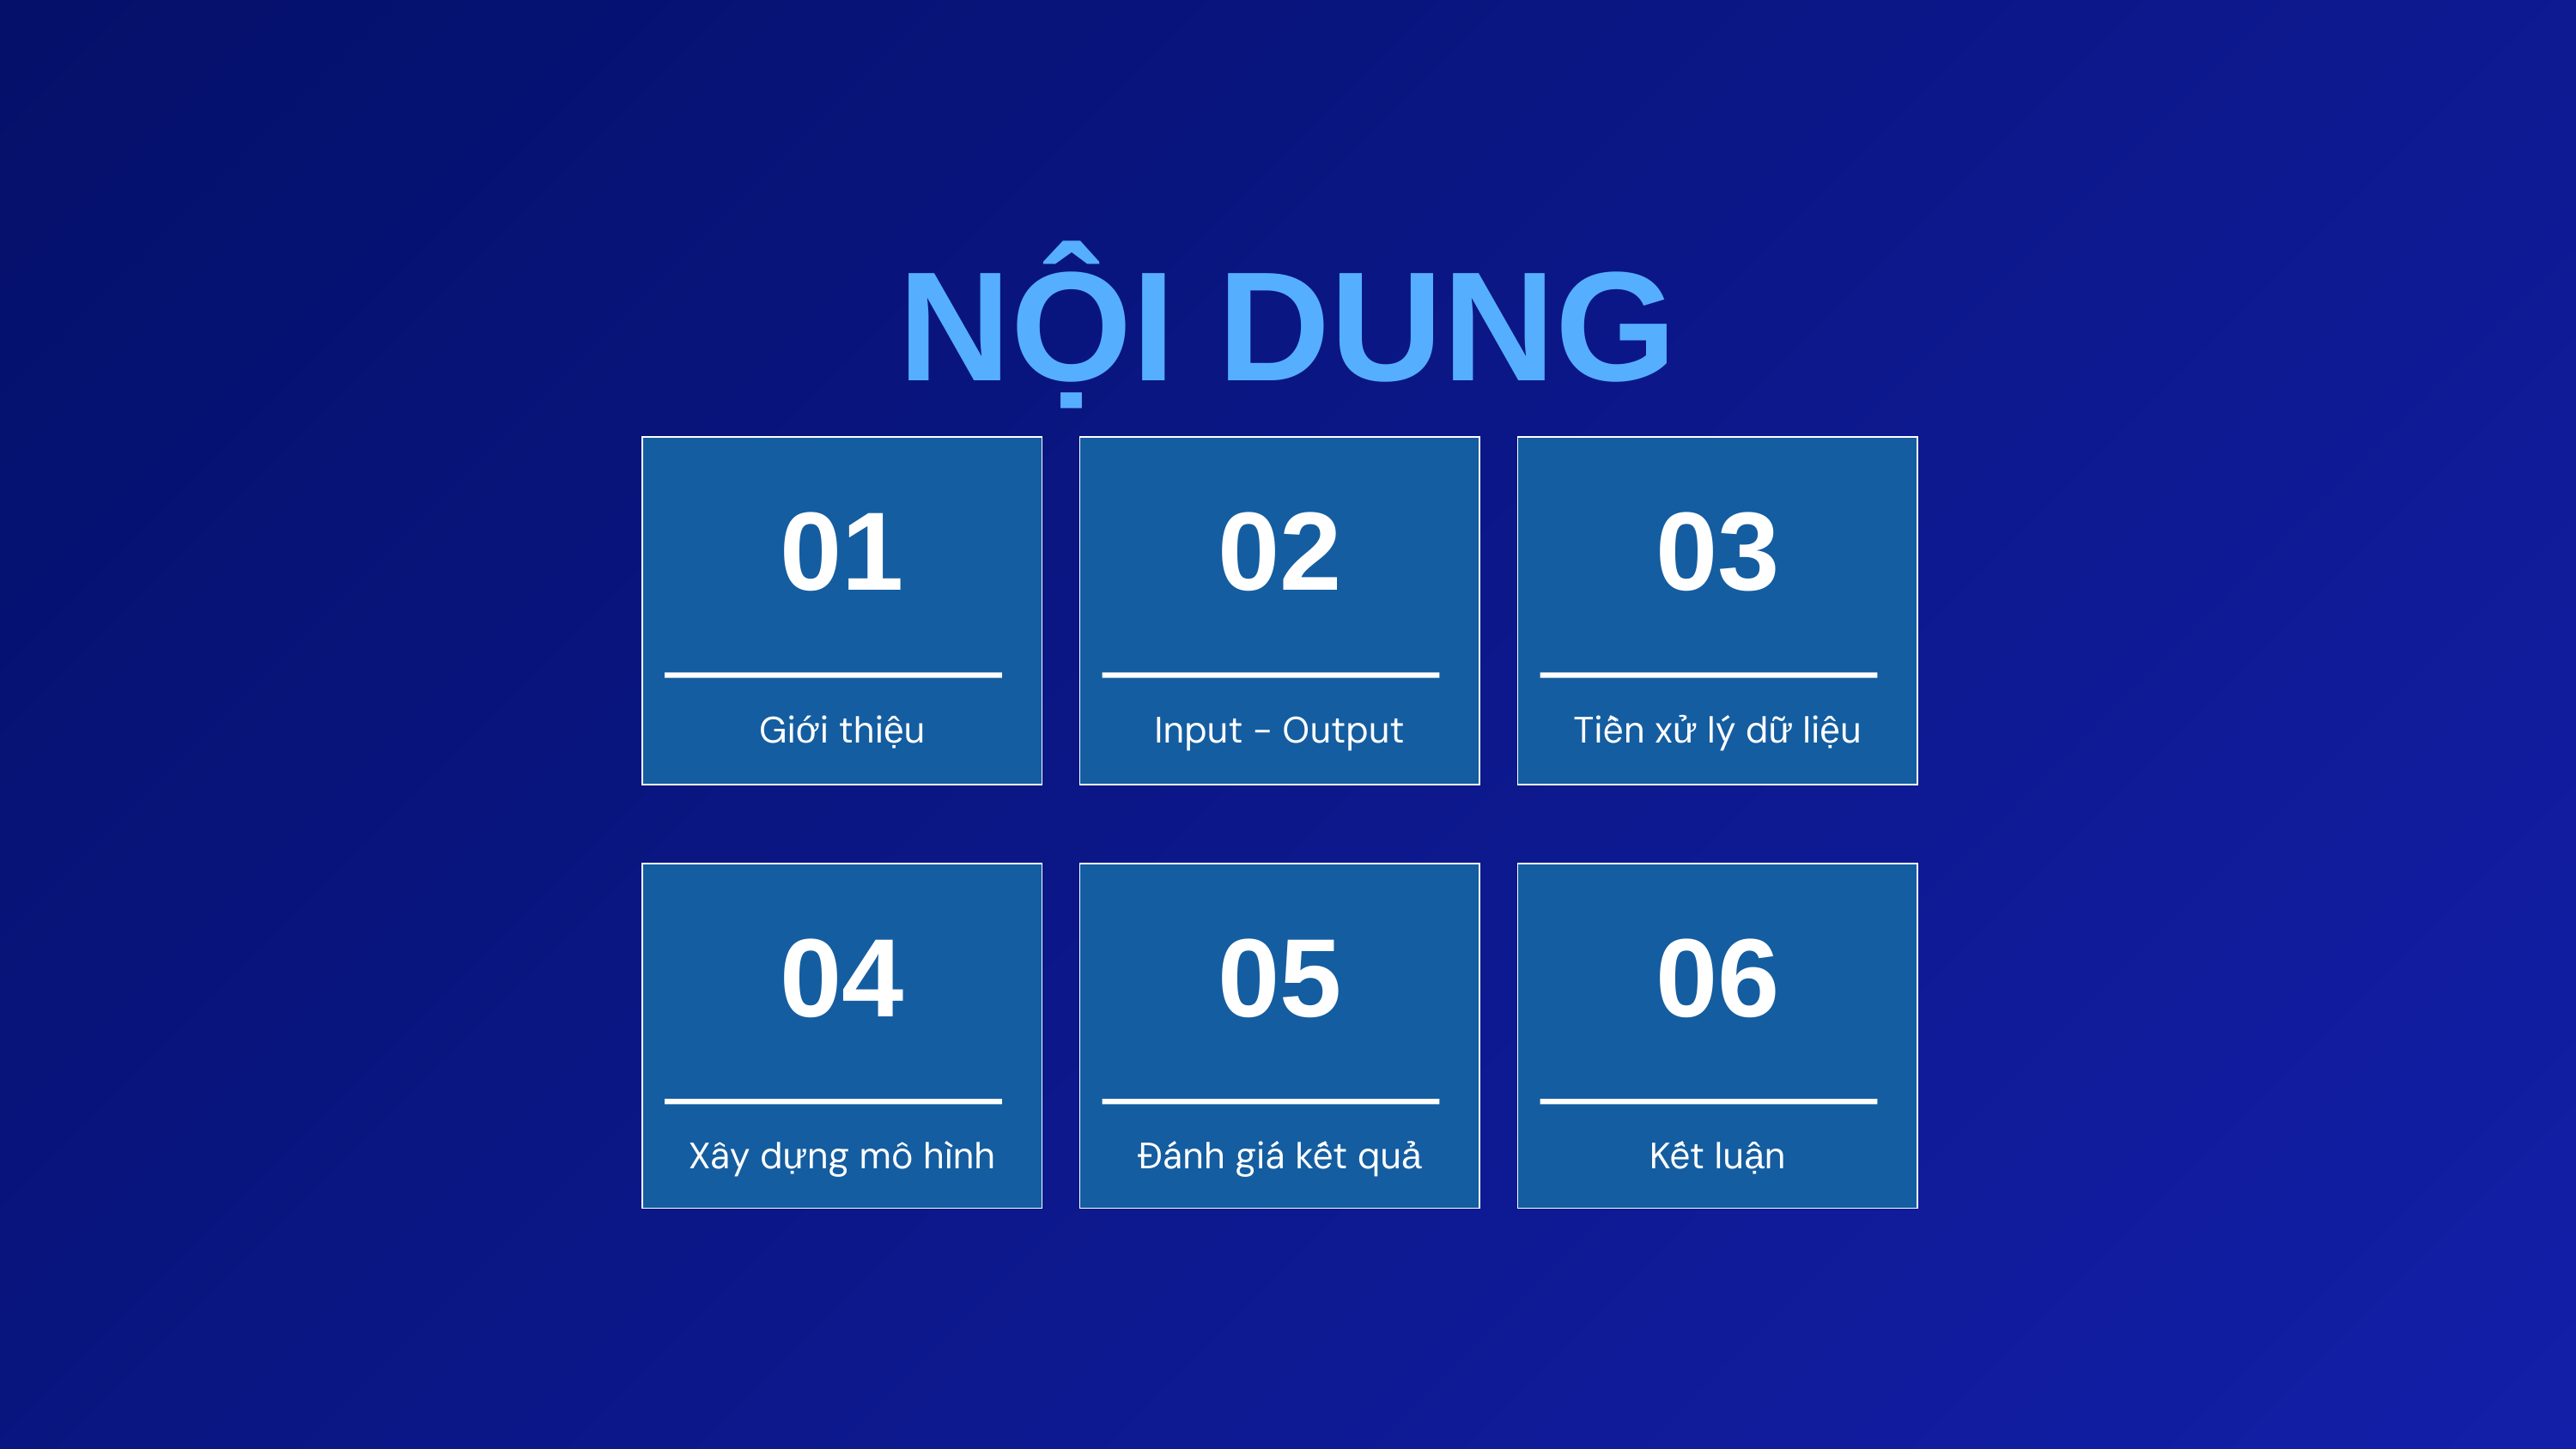

NỘI DUNG

01
02
03

Giới thiệu

Input - Output

Tiền xử lý dữ liệu

04
05
06

Xây dựng mô hình

Đánh giá kết quả

Kết luận